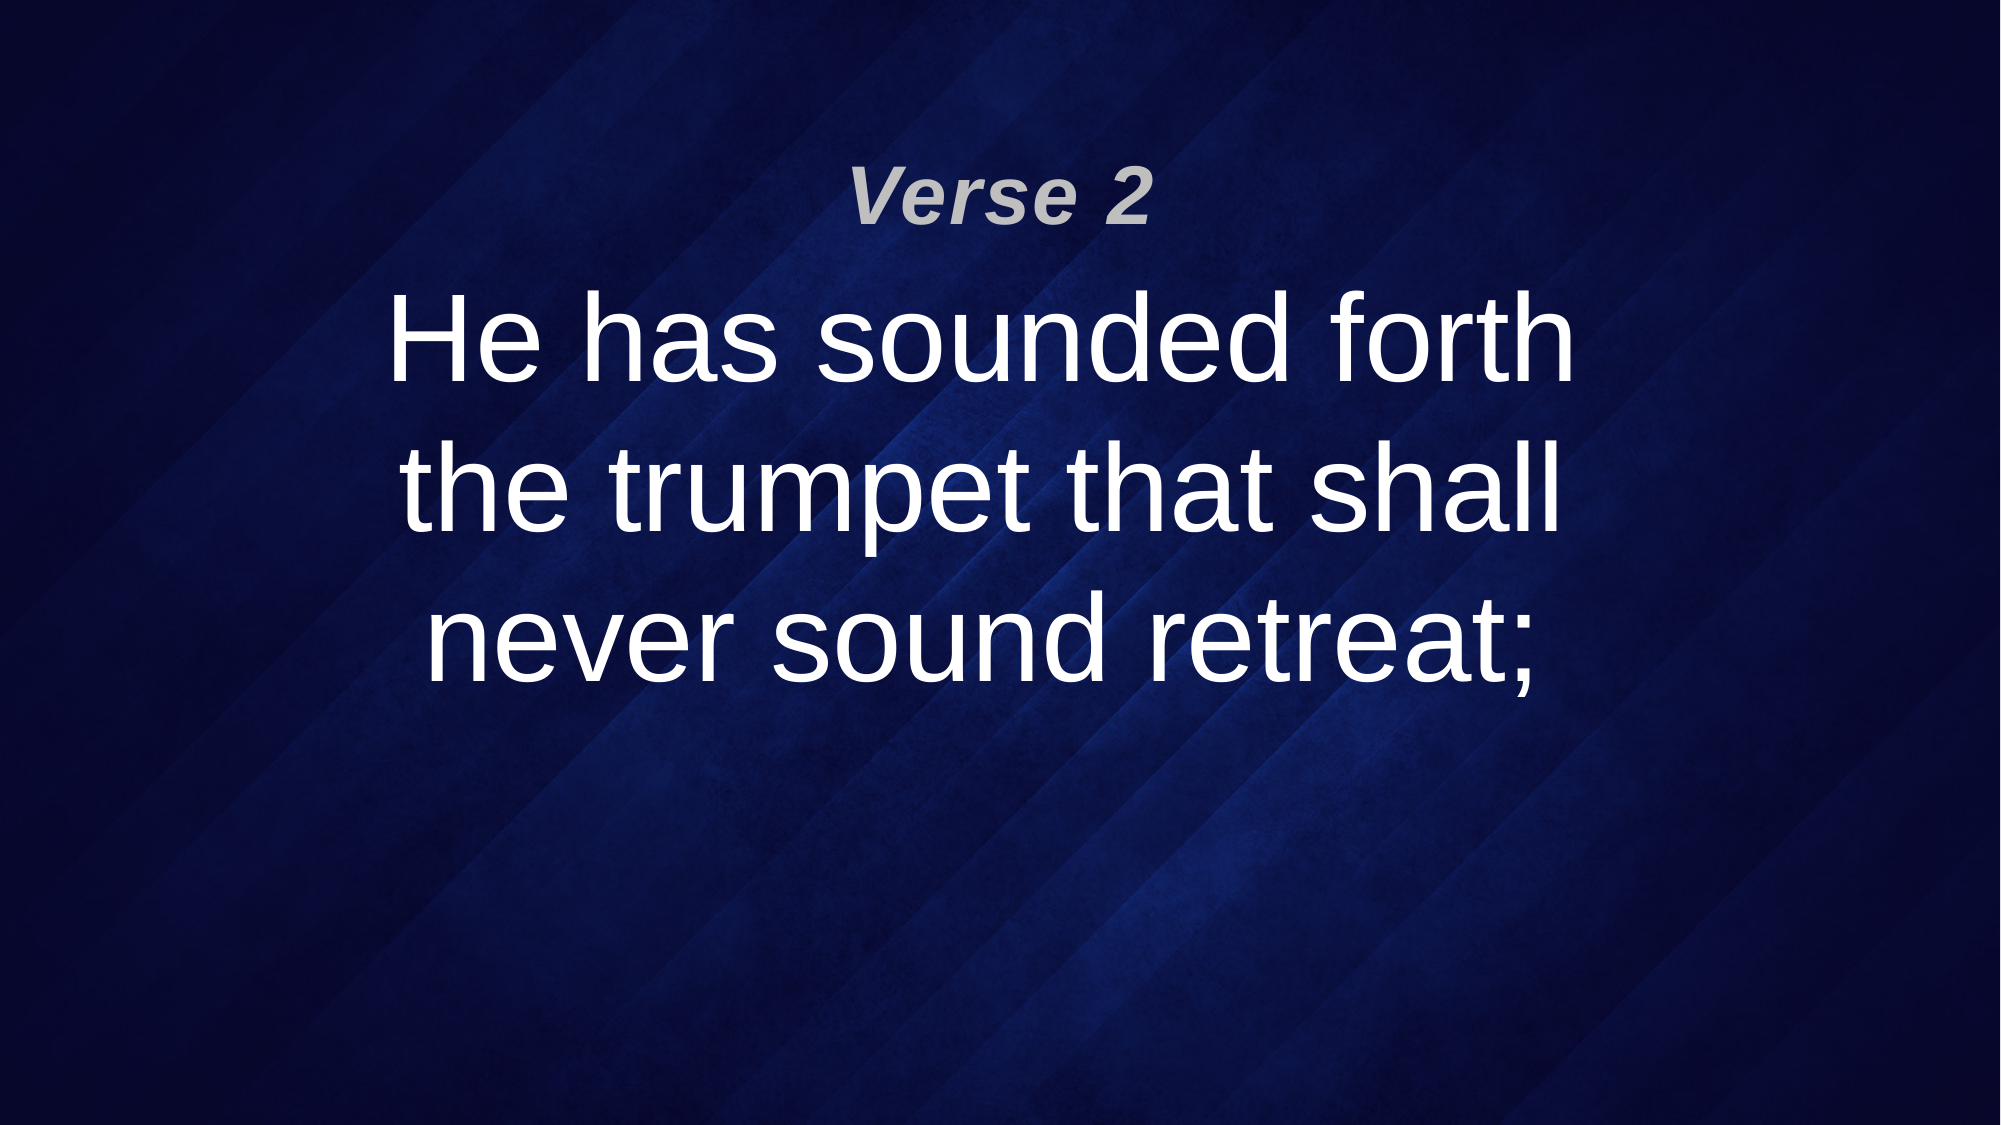

Verse 2
# He has sounded forth the trumpet that shall never sound retreat;